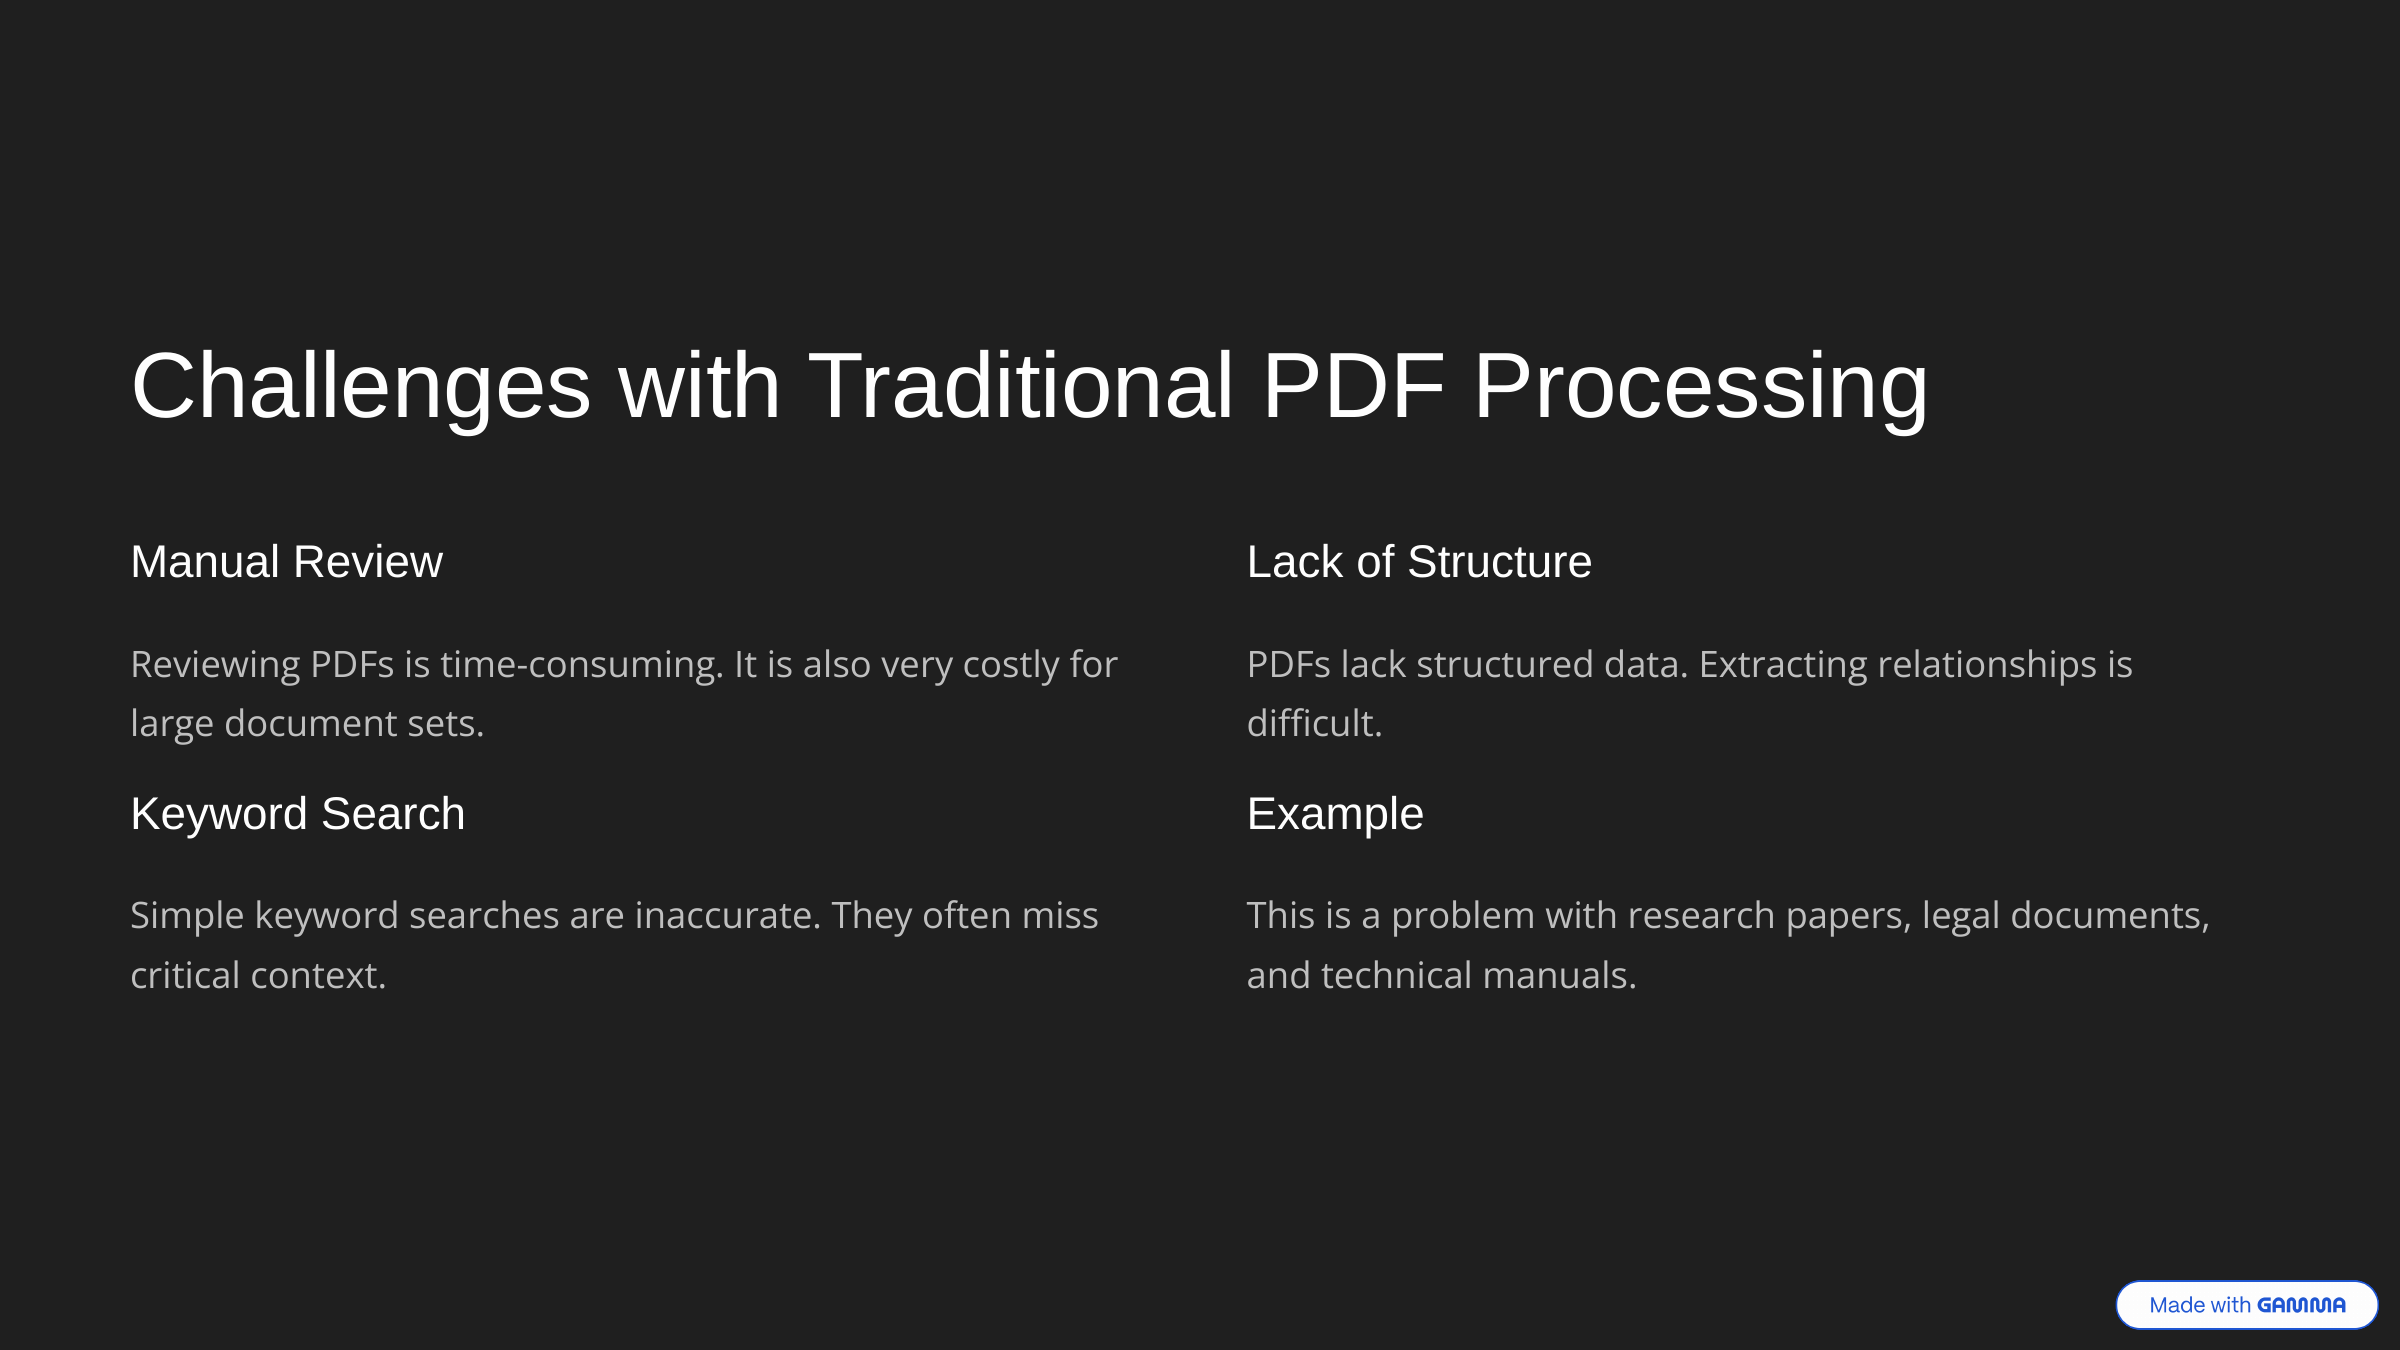

Challenges with Traditional PDF Processing
Manual Review
Lack of Structure
Reviewing PDFs is time-consuming. It is also very costly for large document sets.
PDFs lack structured data. Extracting relationships is difficult.
Keyword Search
Example
Simple keyword searches are inaccurate. They often miss critical context.
This is a problem with research papers, legal documents, and technical manuals.